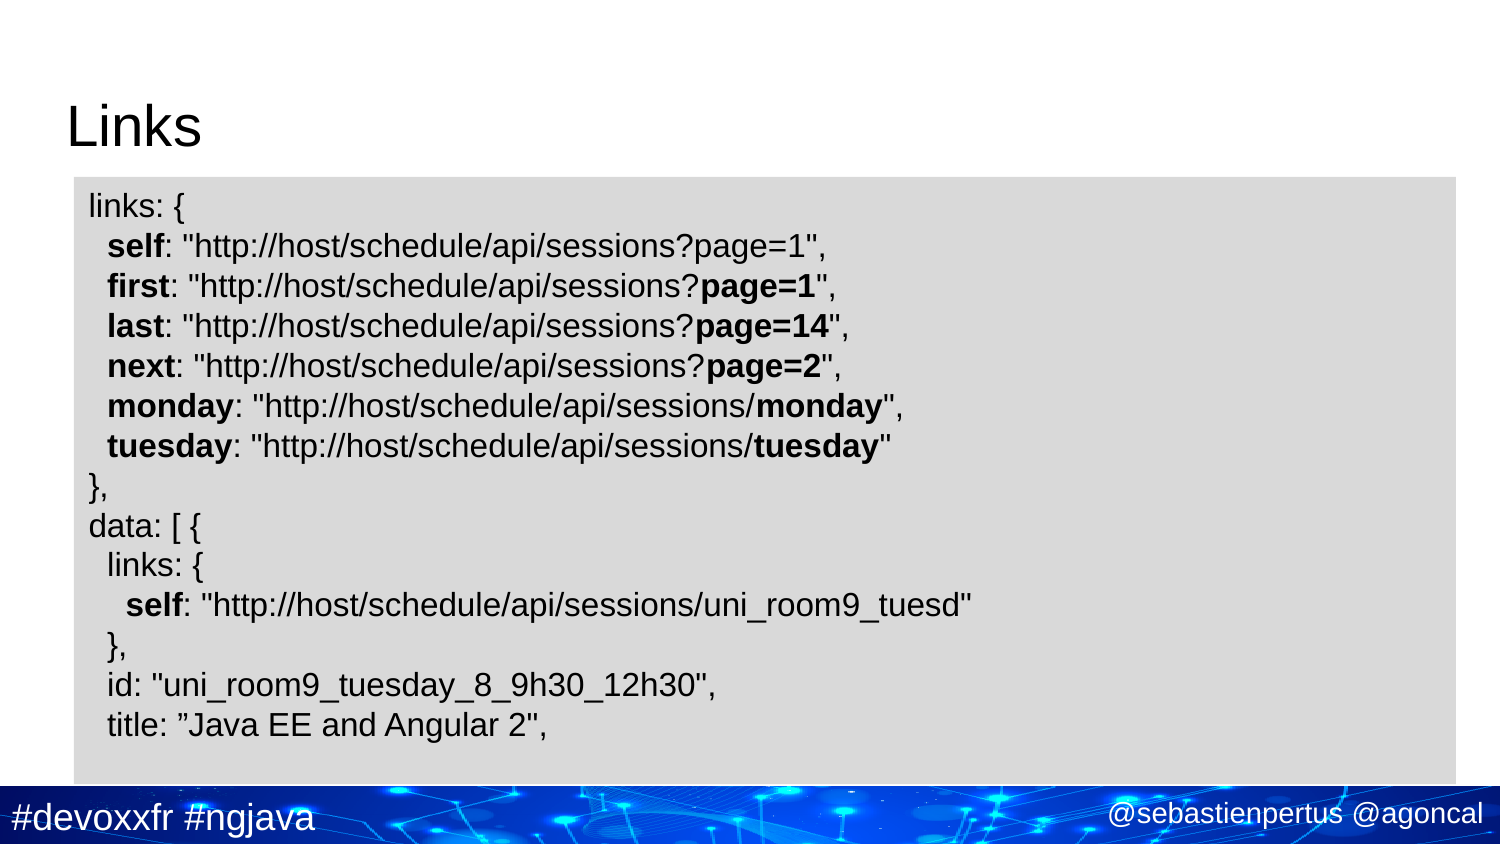

# Links
links: {
  self: "http://host/schedule/api/sessions?page=1",
  first: "http://host/schedule/api/sessions?page=1",
  last: "http://host/schedule/api/sessions?page=14",
  next: "http://host/schedule/api/sessions?page=2",
  monday: "http://host/schedule/api/sessions/monday",
  tuesday: "http://host/schedule/api/sessions/tuesday"
},
data: [ {
  links: {
    self: "http://host/schedule/api/sessions/uni_room9_tuesd"
  },
  id: "uni_room9_tuesday_8_9h30_12h30",
  title: ”Java EE and Angular 2",